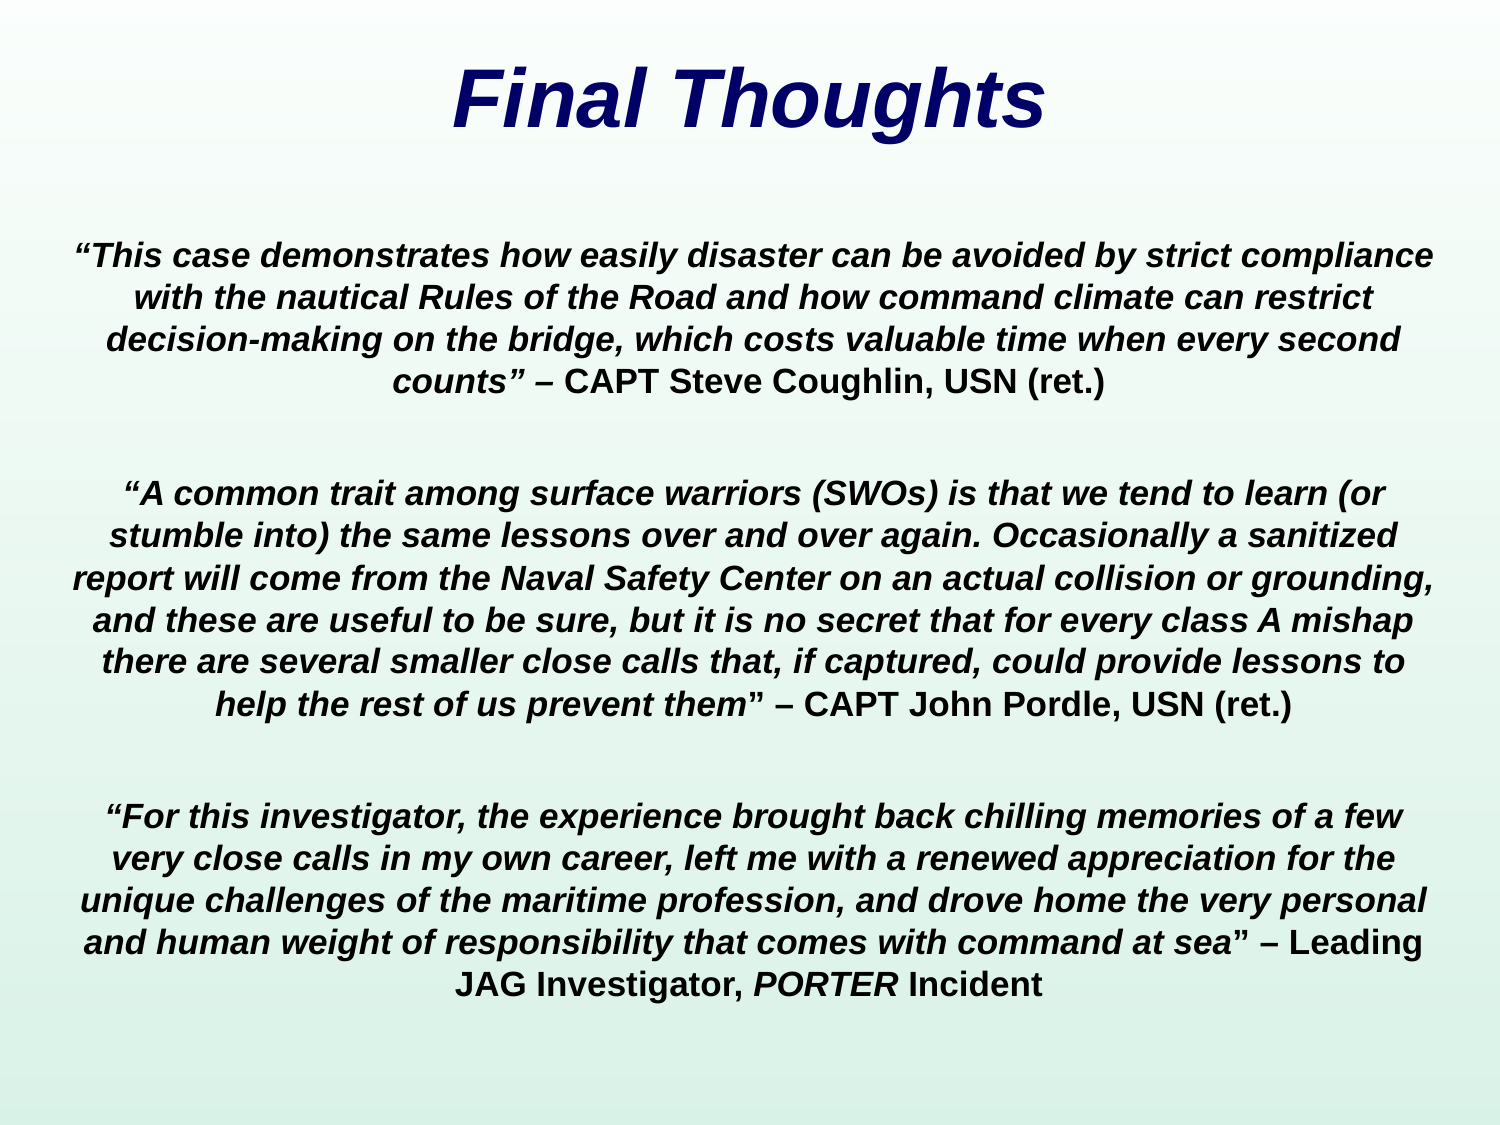

# Final Thoughts
“This case demonstrates how easily disaster can be avoided by strict compliance with the nautical Rules of the Road and how command climate can restrict decision-making on the bridge, which costs valuable time when every second counts” – CAPT Steve Coughlin, USN (ret.)

“A common trait among surface warriors (SWOs) is that we tend to learn (or stumble into) the same lessons over and over again. Occasionally a sanitized report will come from the Naval Safety Center on an actual collision or grounding, and these are useful to be sure, but it is no secret that for every class A mishap there are several smaller close calls that, if captured, could provide lessons to help the rest of us prevent them” – CAPT John Pordle, USN (ret.)

“For this investigator, the experience brought back chilling memories of a few very close calls in my own career, left me with a renewed appreciation for the unique challenges of the maritime profession, and drove home the very personal and human weight of responsibility that comes with command at sea” – Leading JAG Investigator, PORTER Incident